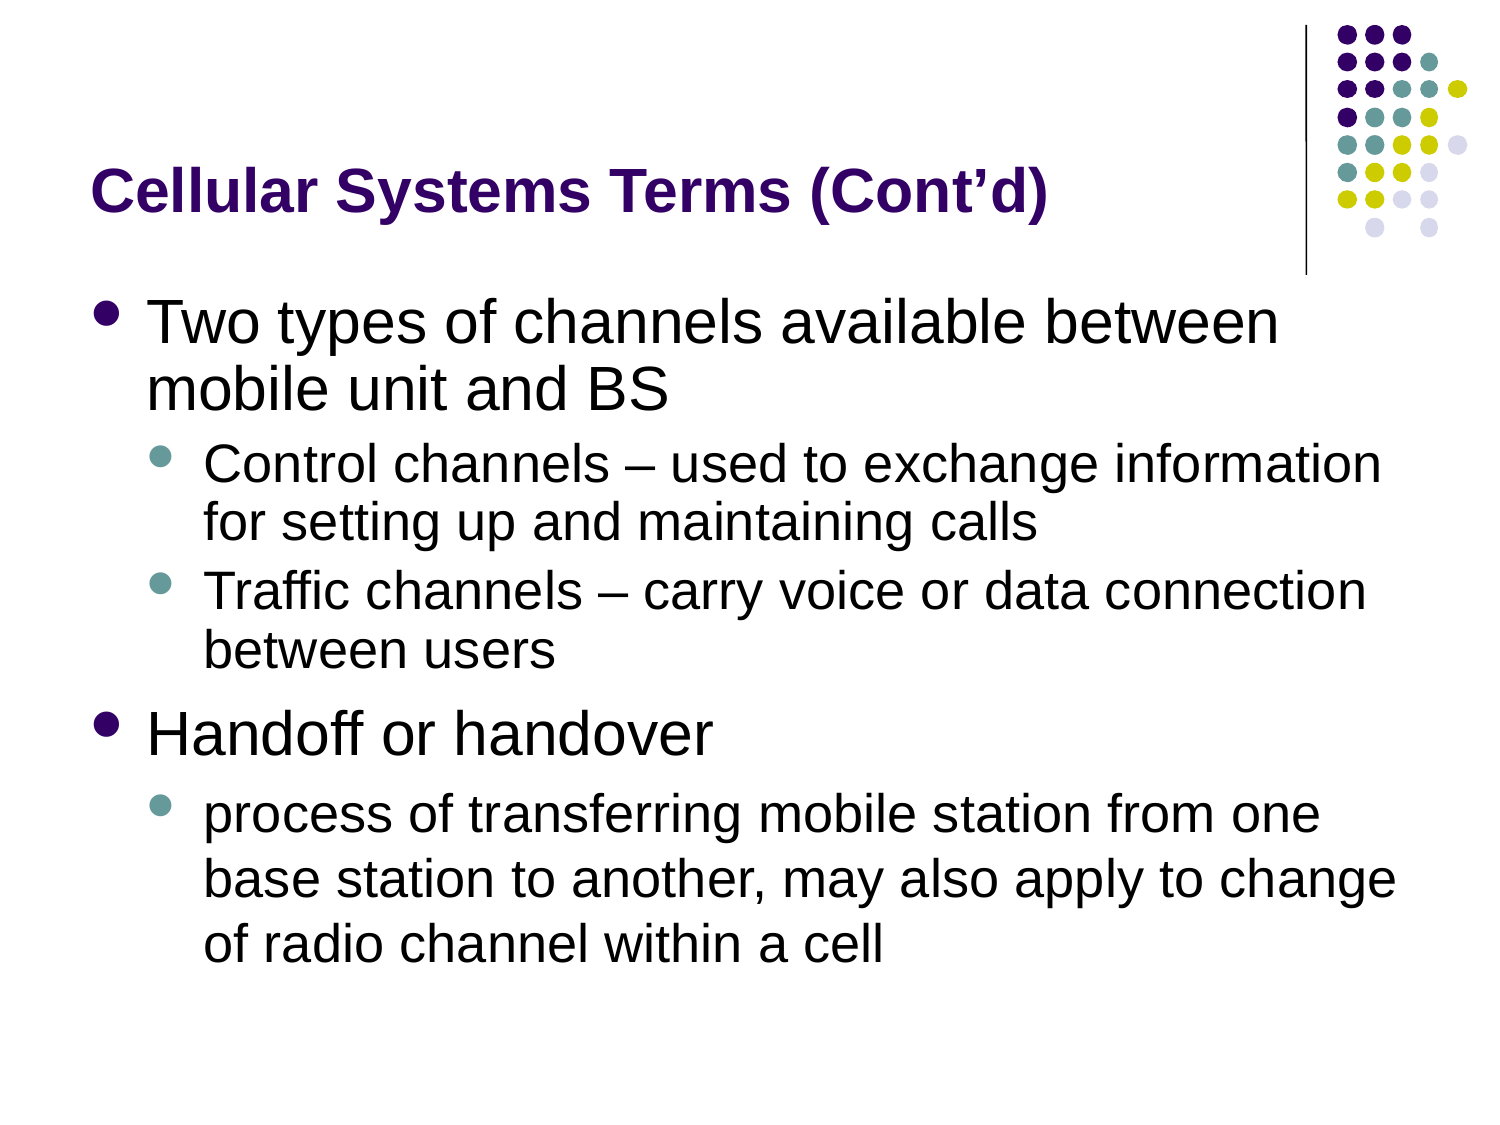

# Cellular Systems Terms (Cont’d)
Two types of channels available between mobile unit and BS
Control channels – used to exchange information for setting up and maintaining calls
Traffic channels – carry voice or data connection between users
Handoff or handover
process of transferring mobile station from one base station to another, may also apply to change of radio channel within a cell